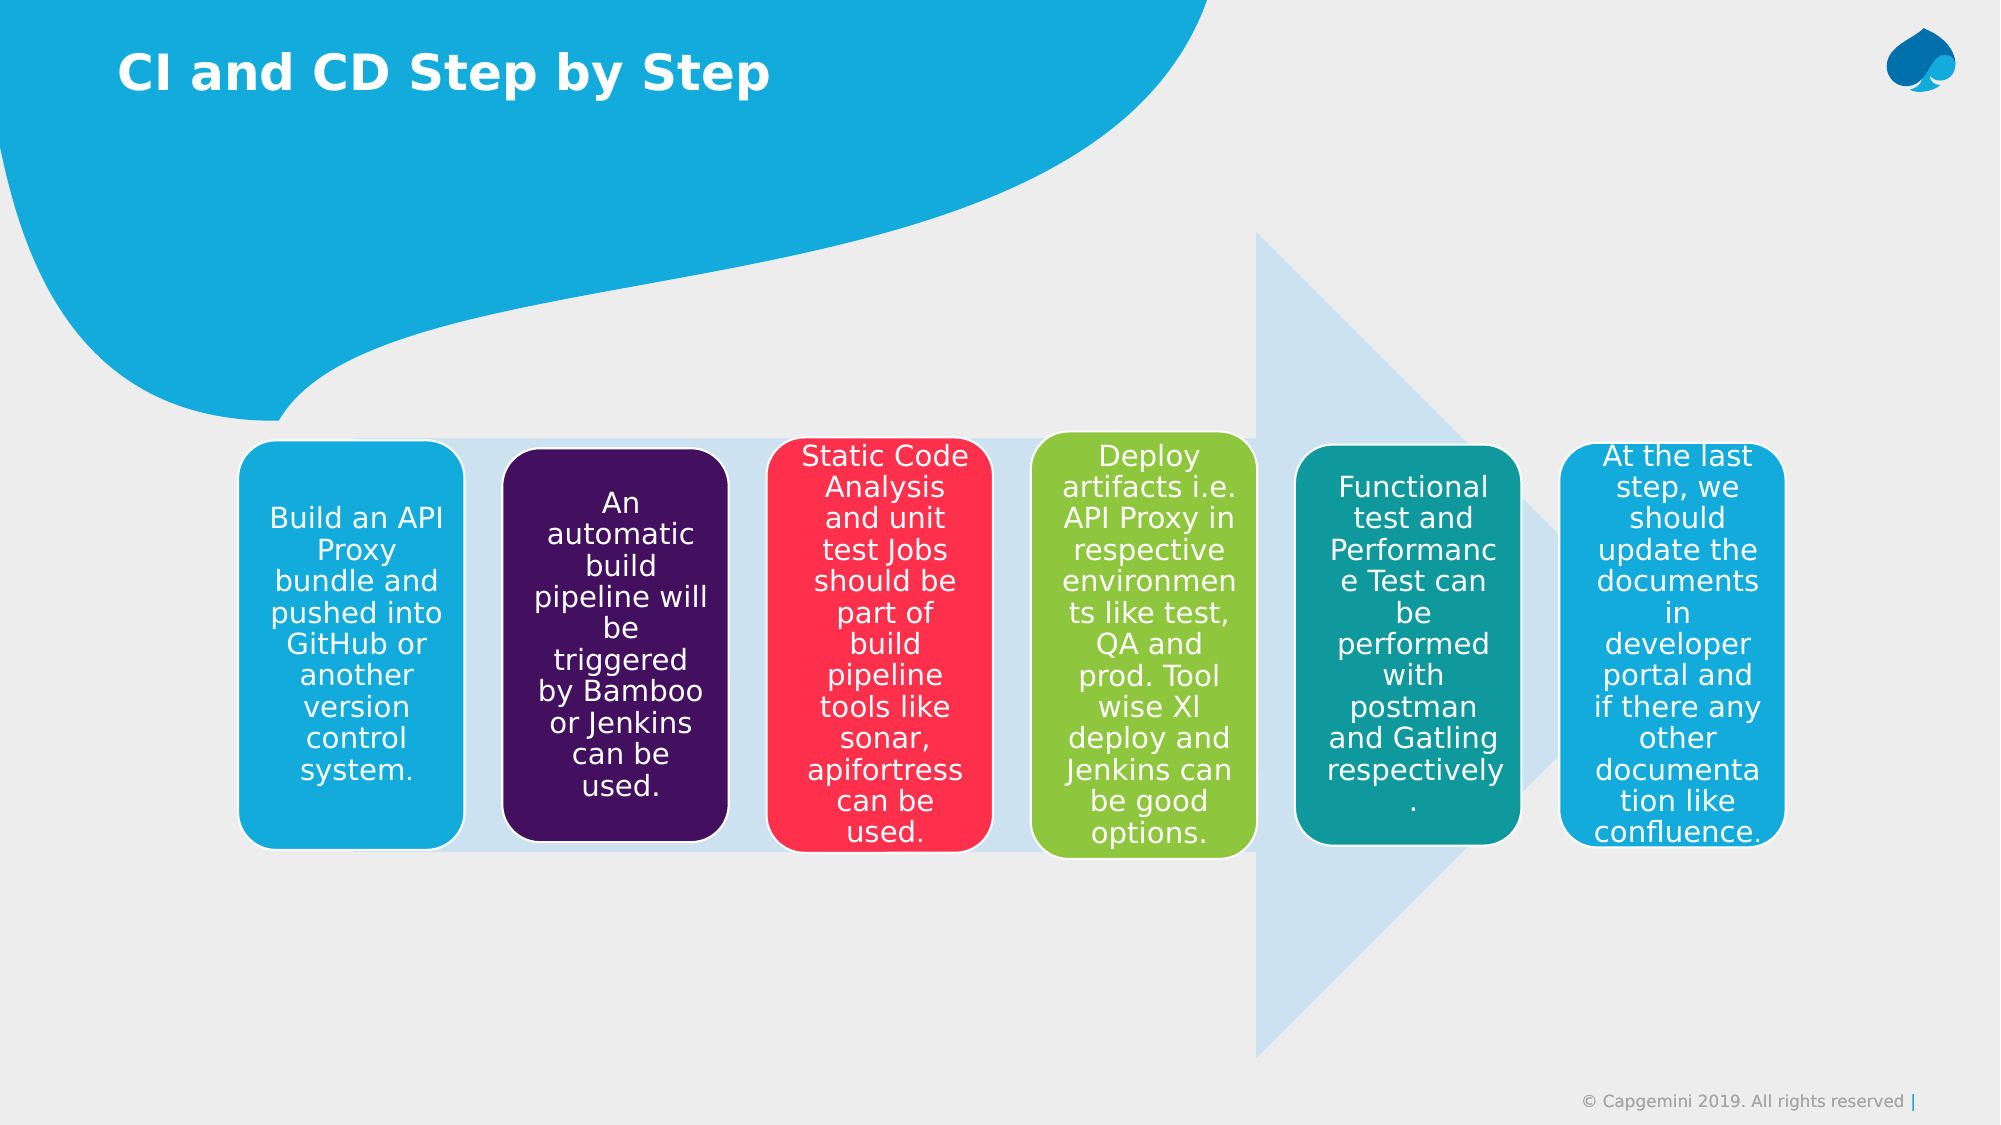

# CI and CD Step by Step
Build an API Proxy bundle and pushed into GitHub or another version control system.
An automatic build pipeline will be triggered by Bamboo or Jenkins can be used.
Static Code Analysis and unit test Jobs should be part of build pipeline tools like sonar, apifortress can be used.
Deploy artifacts i.e. API Proxy in respective environments like test, QA and prod. Tool wise Xl deploy and Jenkins can be good options.
Functional test and Performance Test can be performed with postman and Gatling respectively.
At the last step, we should update the documents in developer portal and if there any other documentation like confluence.